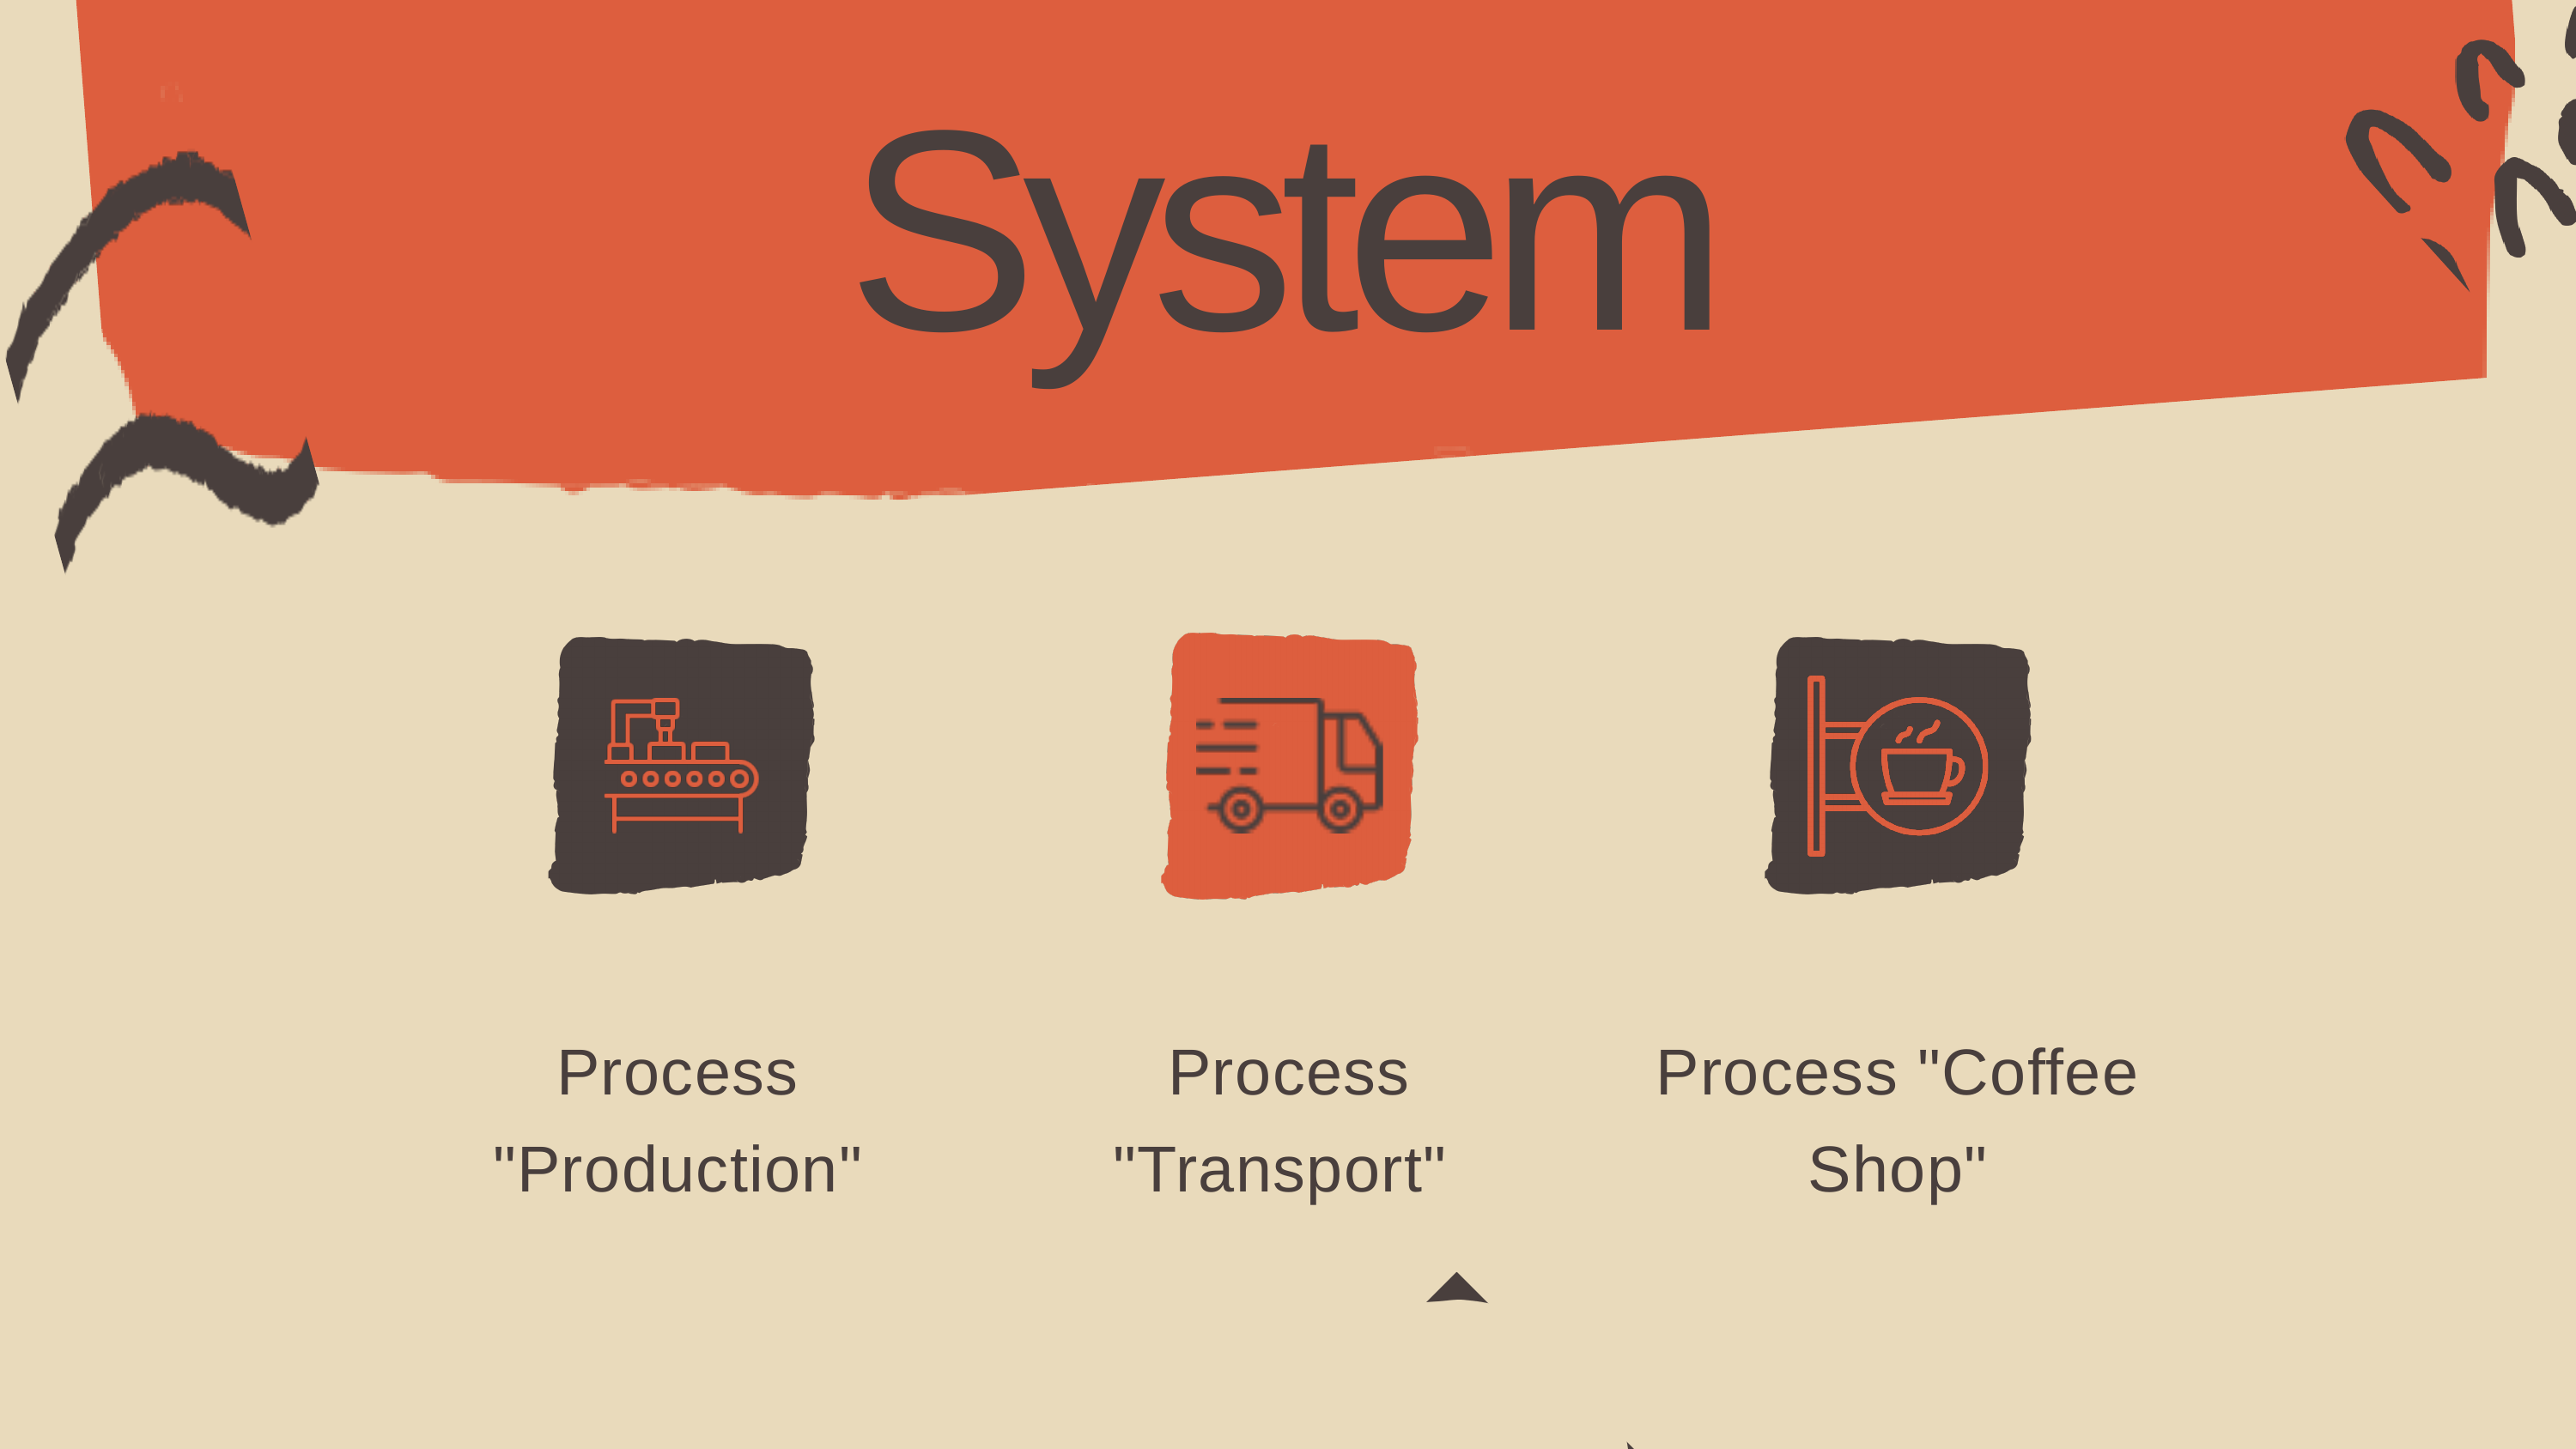

System

Process "Production"
Process "Transport"
Process "Coffee Shop"